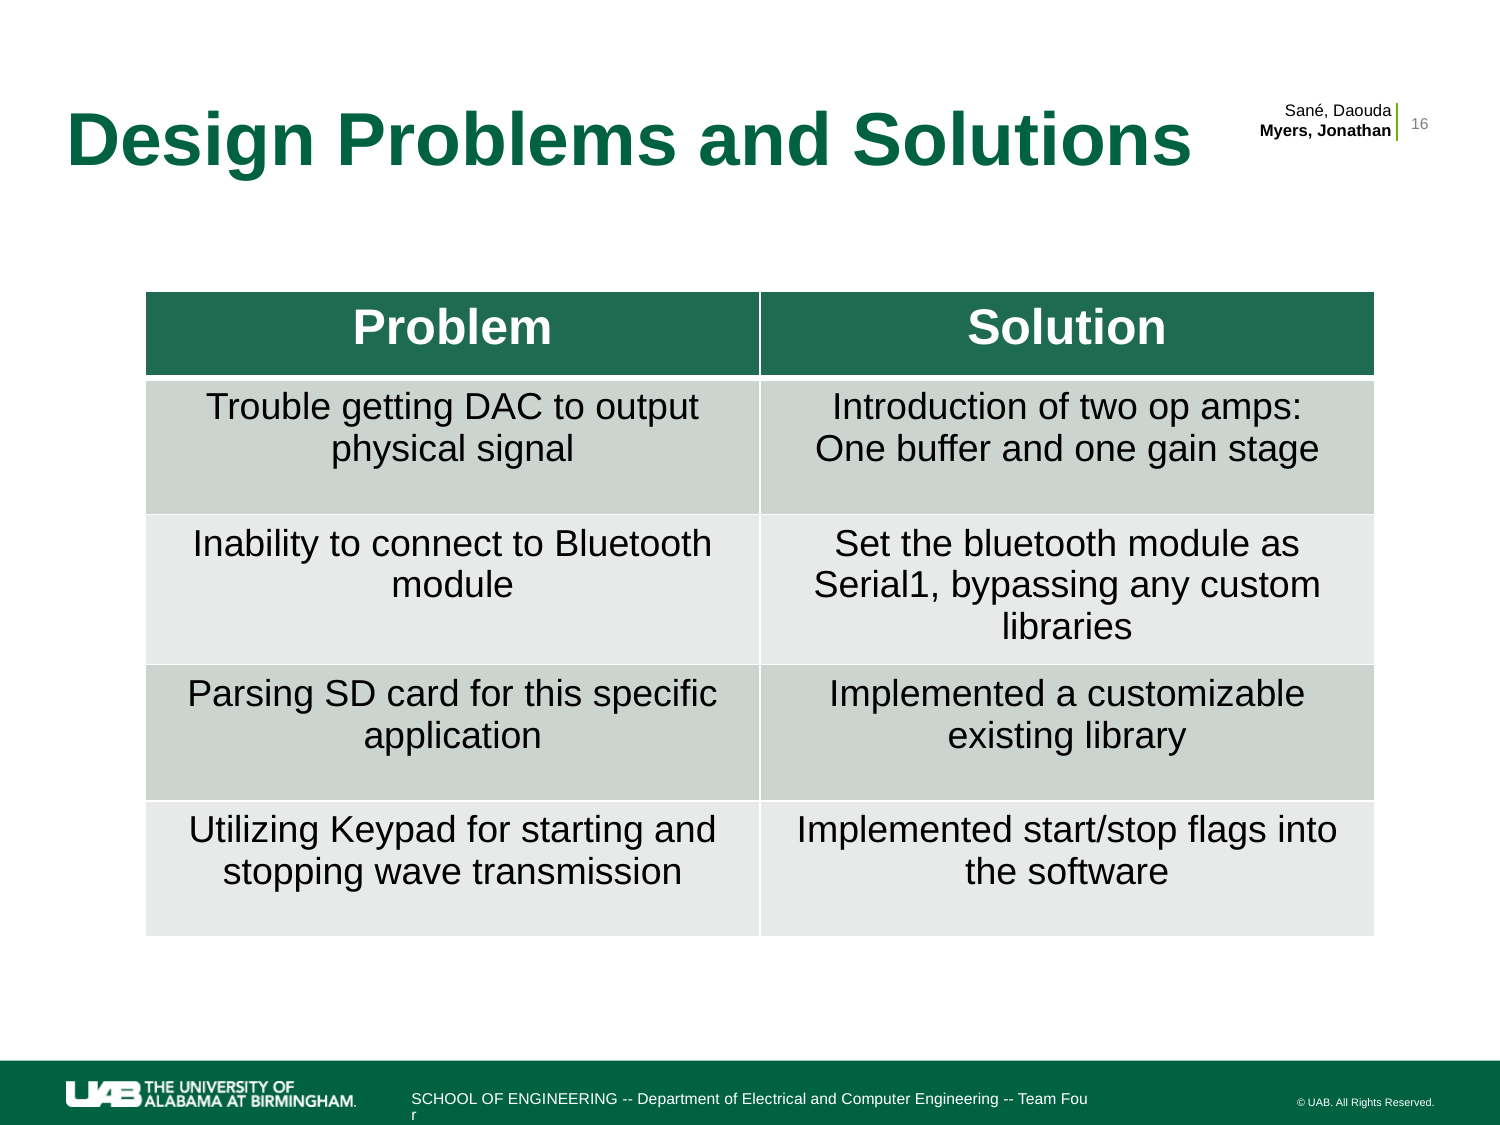

# Design Problems and Solutions
Sané, Daouda
Myers, Jonathan
16
| Problem | Solution |
| --- | --- |
| Trouble getting DAC to output physical signal | Introduction of two op amps: One buffer and one gain stage |
| Inability to connect to Bluetooth module | Set the bluetooth module as Serial1, bypassing any custom libraries |
| Parsing SD card for this specific application | Implemented a customizable existing library |
| Utilizing Keypad for starting and stopping wave transmission | Implemented start/stop flags into the software |
SCHOOL OF ENGINEERING -- Department of Electrical and Computer Engineering -- Team Four